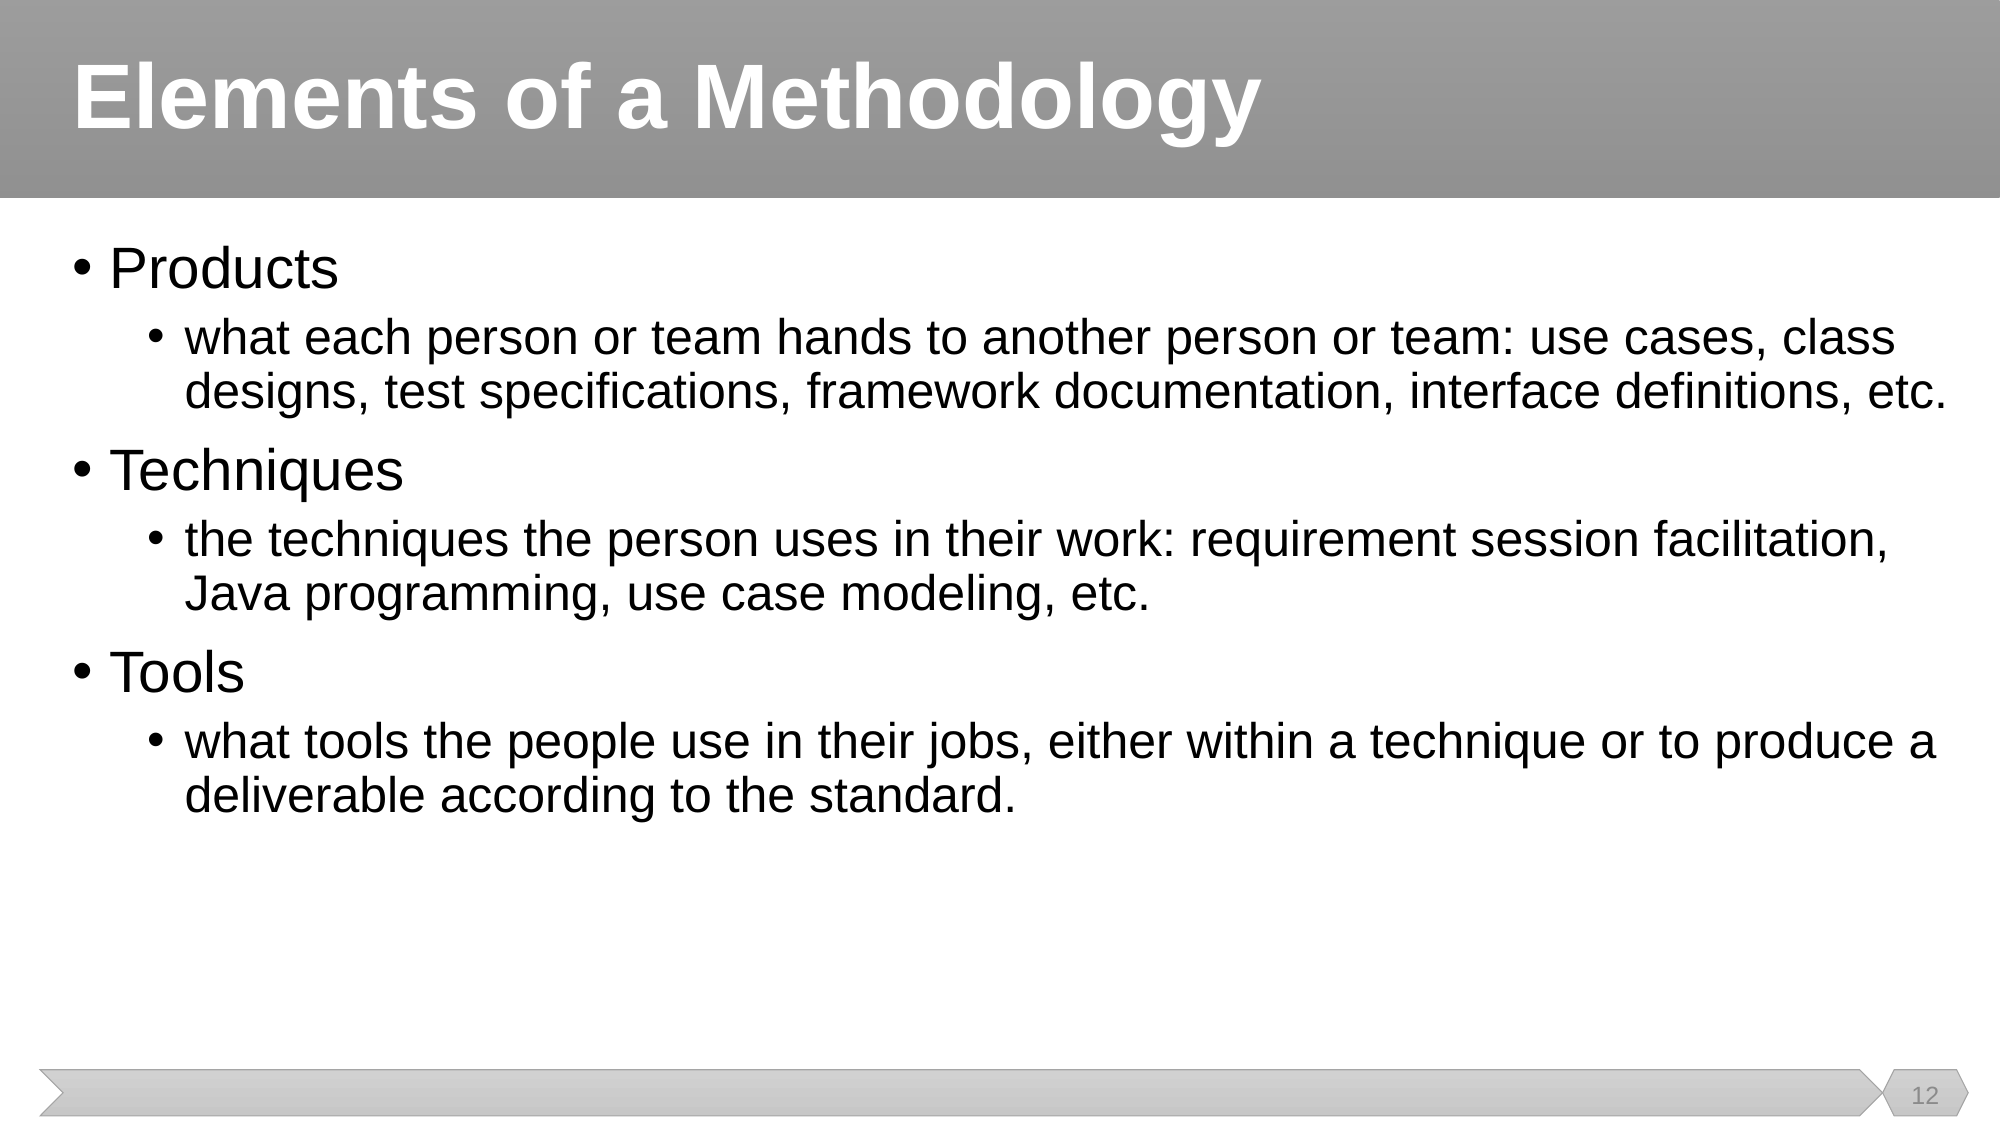

# Elements of a Methodology
Products
what each person or team hands to another person or team: use cases, class designs, test specifications, framework documentation, interface definitions, etc.
Techniques
the techniques the person uses in their work: requirement session facilitation, Java programming, use case modeling, etc.
Tools
what tools the people use in their jobs, either within a technique or to produce a deliverable according to the standard.
12